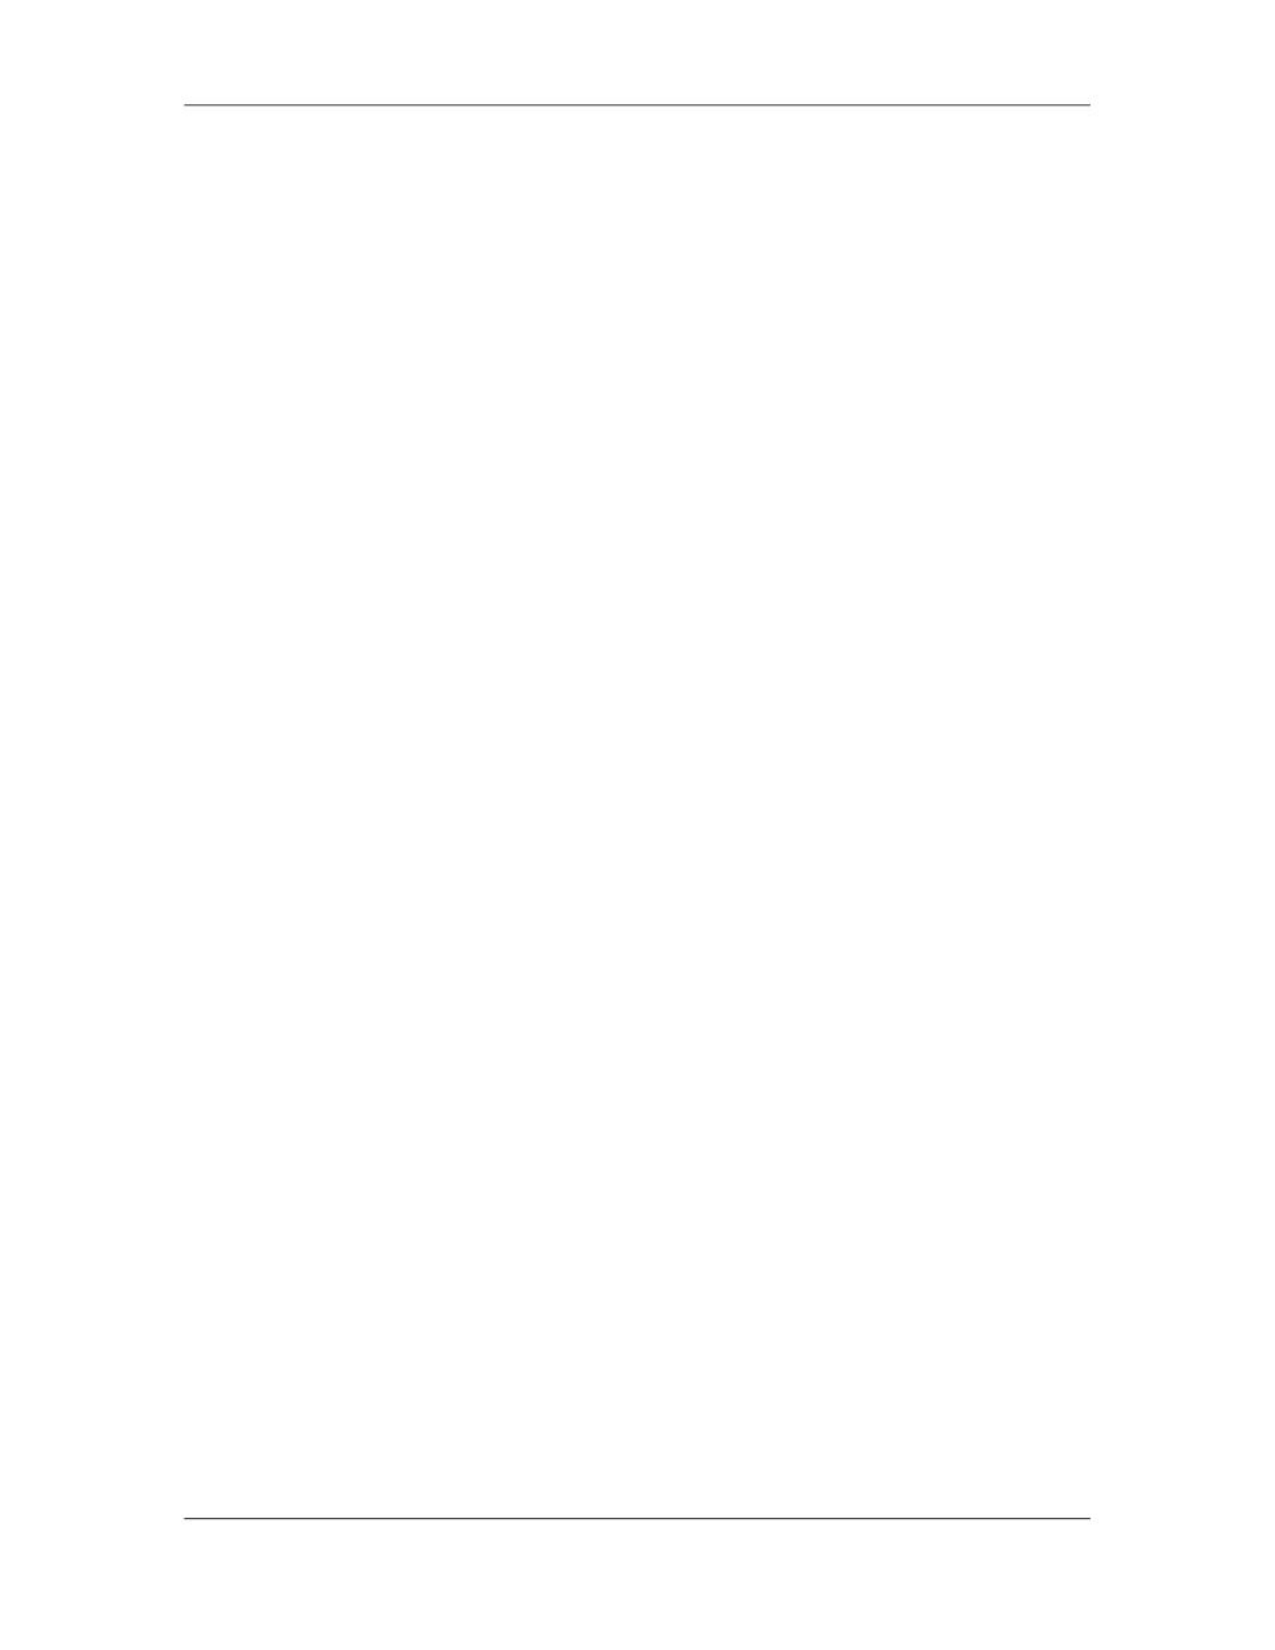

Software Project Management (CS615)

																																																																																				i.															General Guidelines

																																																																																																									–										A WBS should be easy to understand. Some companies have corporate
																																																																																																																								standards for these schemes. Some top-level items, like Project Mgmt. are in

																																																																																																																								WBS for each project. Others vary by project

																																																																																																									–										What often hurts most is what’s missing. Break down until you can generate
																																																																																																																								accurate time & cost estimates. Ensure each element corresponds to a

																																																																																																																								deliverable.

																																																																																																									–										How		detailed should it be?
																																																																																																																								•											Not as detailed as the final MS-Project plan

																																																																																																																								•											Each level should have no more than 7 items
																																																																																																																								•											It can evolve over time

																																																																																																									–										What tool should you use?

																																																																																																																								•											Excel, Word, Project
																																																																																																																								•											Org chart diagramming tool (Visio, etc)

																																																																																																																								•											Specialized commercial apps

																																																																																																									–										Re-use a “template” if you have one. Although each project is unique, WBS
																																																																																																																								can often be “reused” since most projects will resemble another project to

																																																																																																																								some extent.

																																																																																																									•											Ex: Most projects within a given organization will have the same or similar
																																																																																																																								project life cycles, and will thus have the same or similar deliverables required

																																																																																																																								from each phase.

																																																																																																									–										Many application areas or performing organizations have standard or semi-
																																																																																																																								standard WBS s that can be used as templates.

																																																																																																									•											Ex: Financial Management System etc

																																																																																																									–										Identify major elements of the project. In general, the major elements will be
																																																																																																																								project deliverables and project management.

																																																																																																									–										Decide if adequate cost and duration estimates can be developed at this level

																																																																																																																								of detail for each deliverable.

																																																																																																									–										Identify constituent components of the deliverable. Constituent components
																																																																																																																								should be described in terms of tangible, verifiable results to facilitate

																																																																																																																								performance measurement.

																																																																																																									–										Verify the correctness of the decomposition: are the low-level items both
																																																																																																																								necessary and sufficient for completion of the decomposed item? Is each item

																																																																																																																								clearly and completely defined? Can each item be appropriately scheduled and

																																																																																						                                                                                                                                 279

																																																																																																																																																																																						© Copyright Virtual University of Pakistan